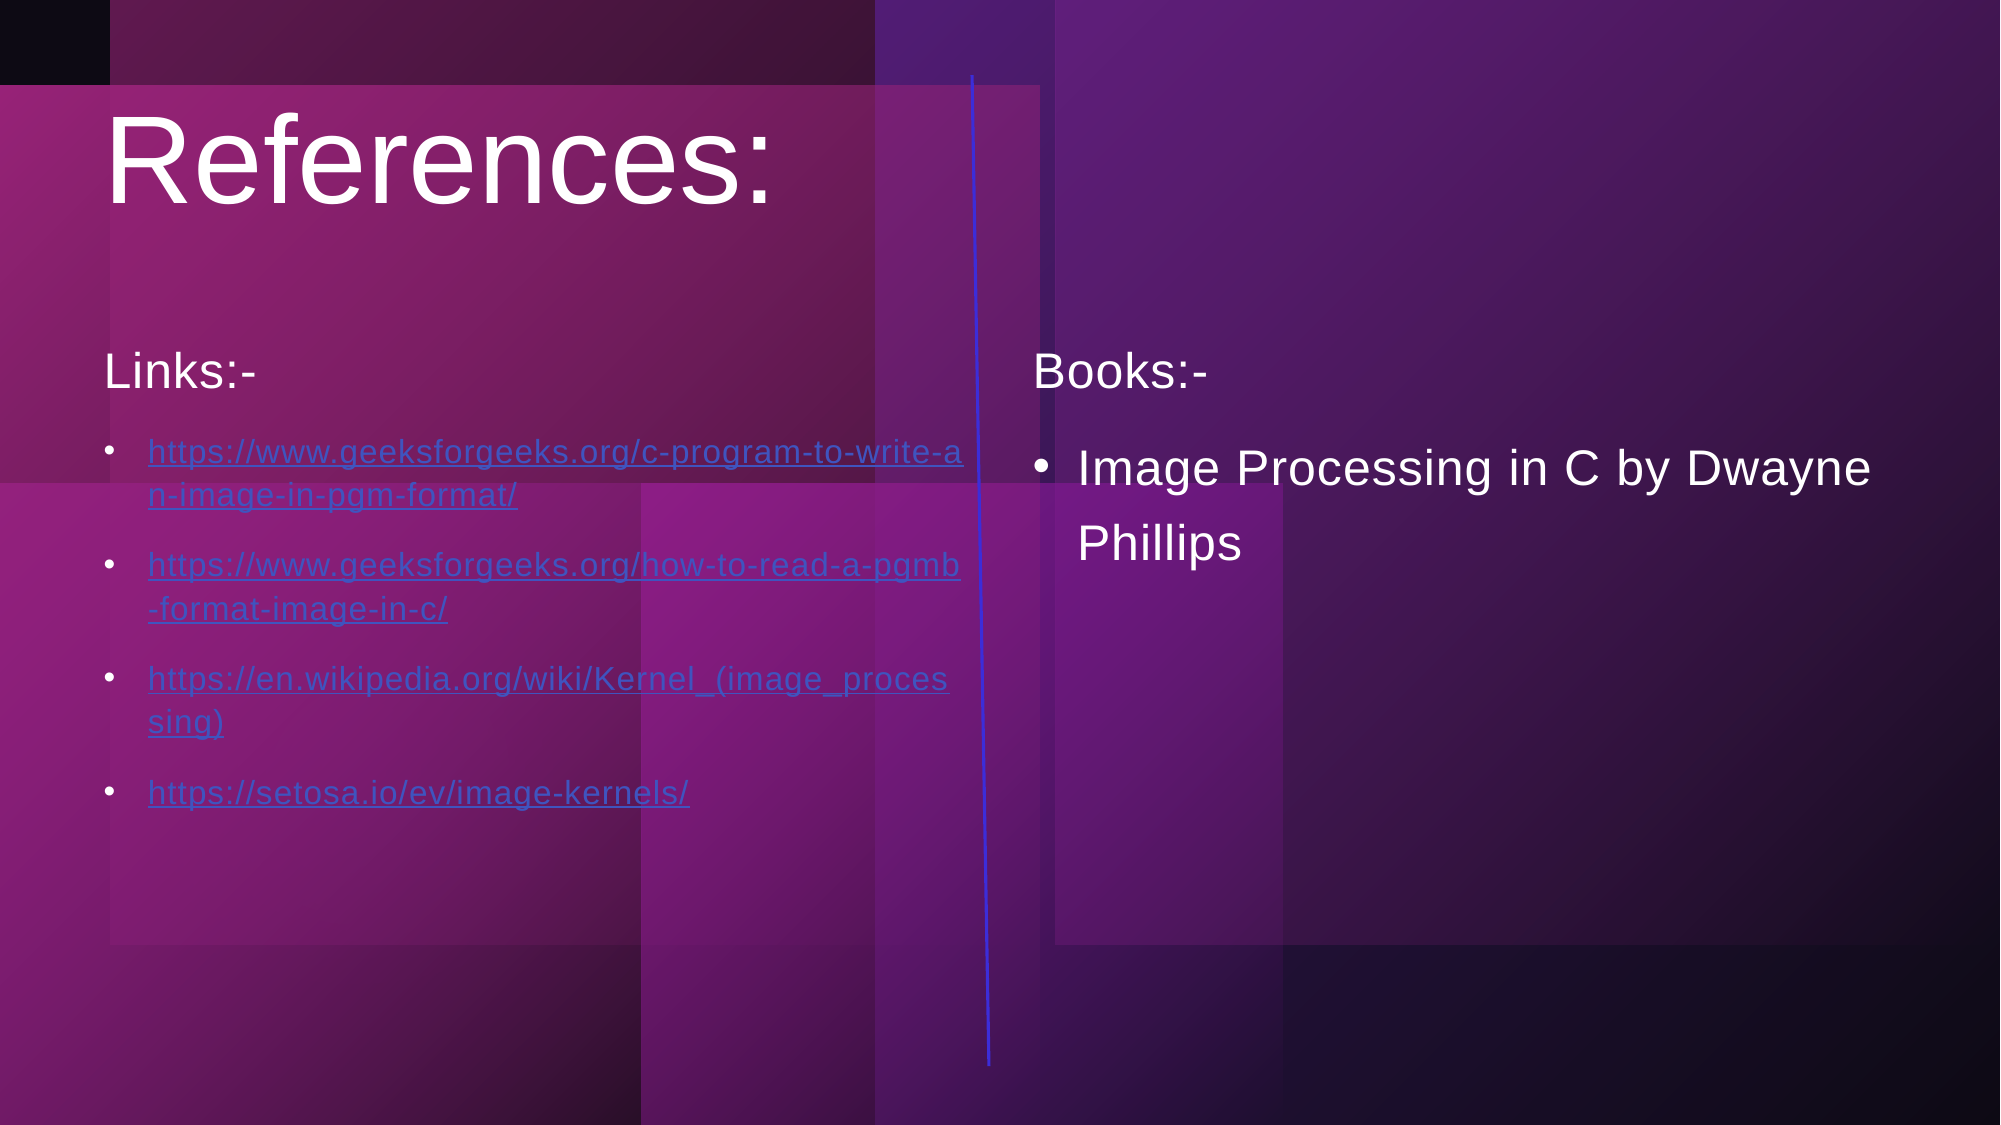

# References:
Links:-
https://www.geeksforgeeks.org/c-program-to-write-an-image-in-pgm-format/
https://www.geeksforgeeks.org/how-to-read-a-pgmb-format-image-in-c/
https://en.wikipedia.org/wiki/Kernel_(image_processing)
https://setosa.io/ev/image-kernels/

Books:-
Image Processing in C by Dwayne Phillips